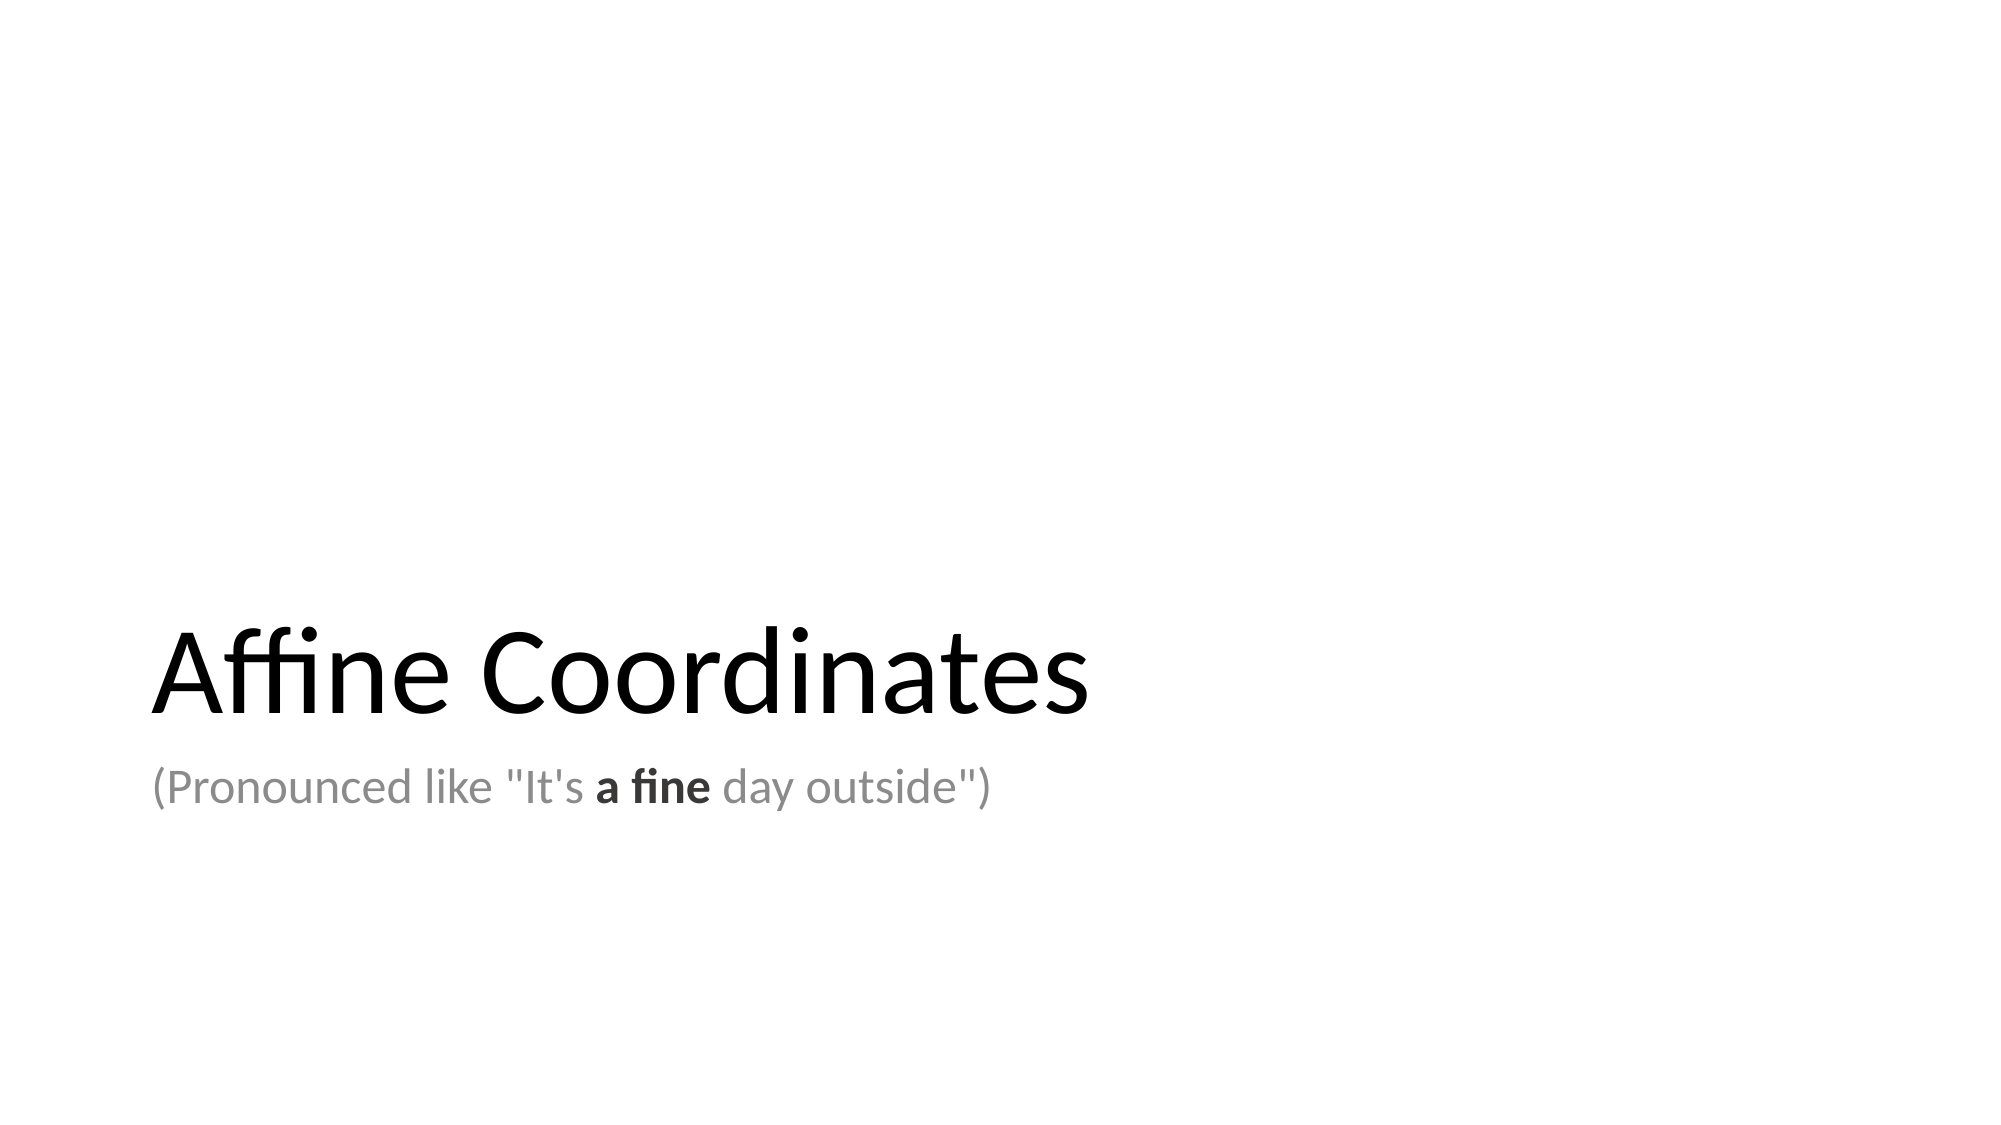

# Affine Coordinates
(Pronounced like "It's a fine day outside")